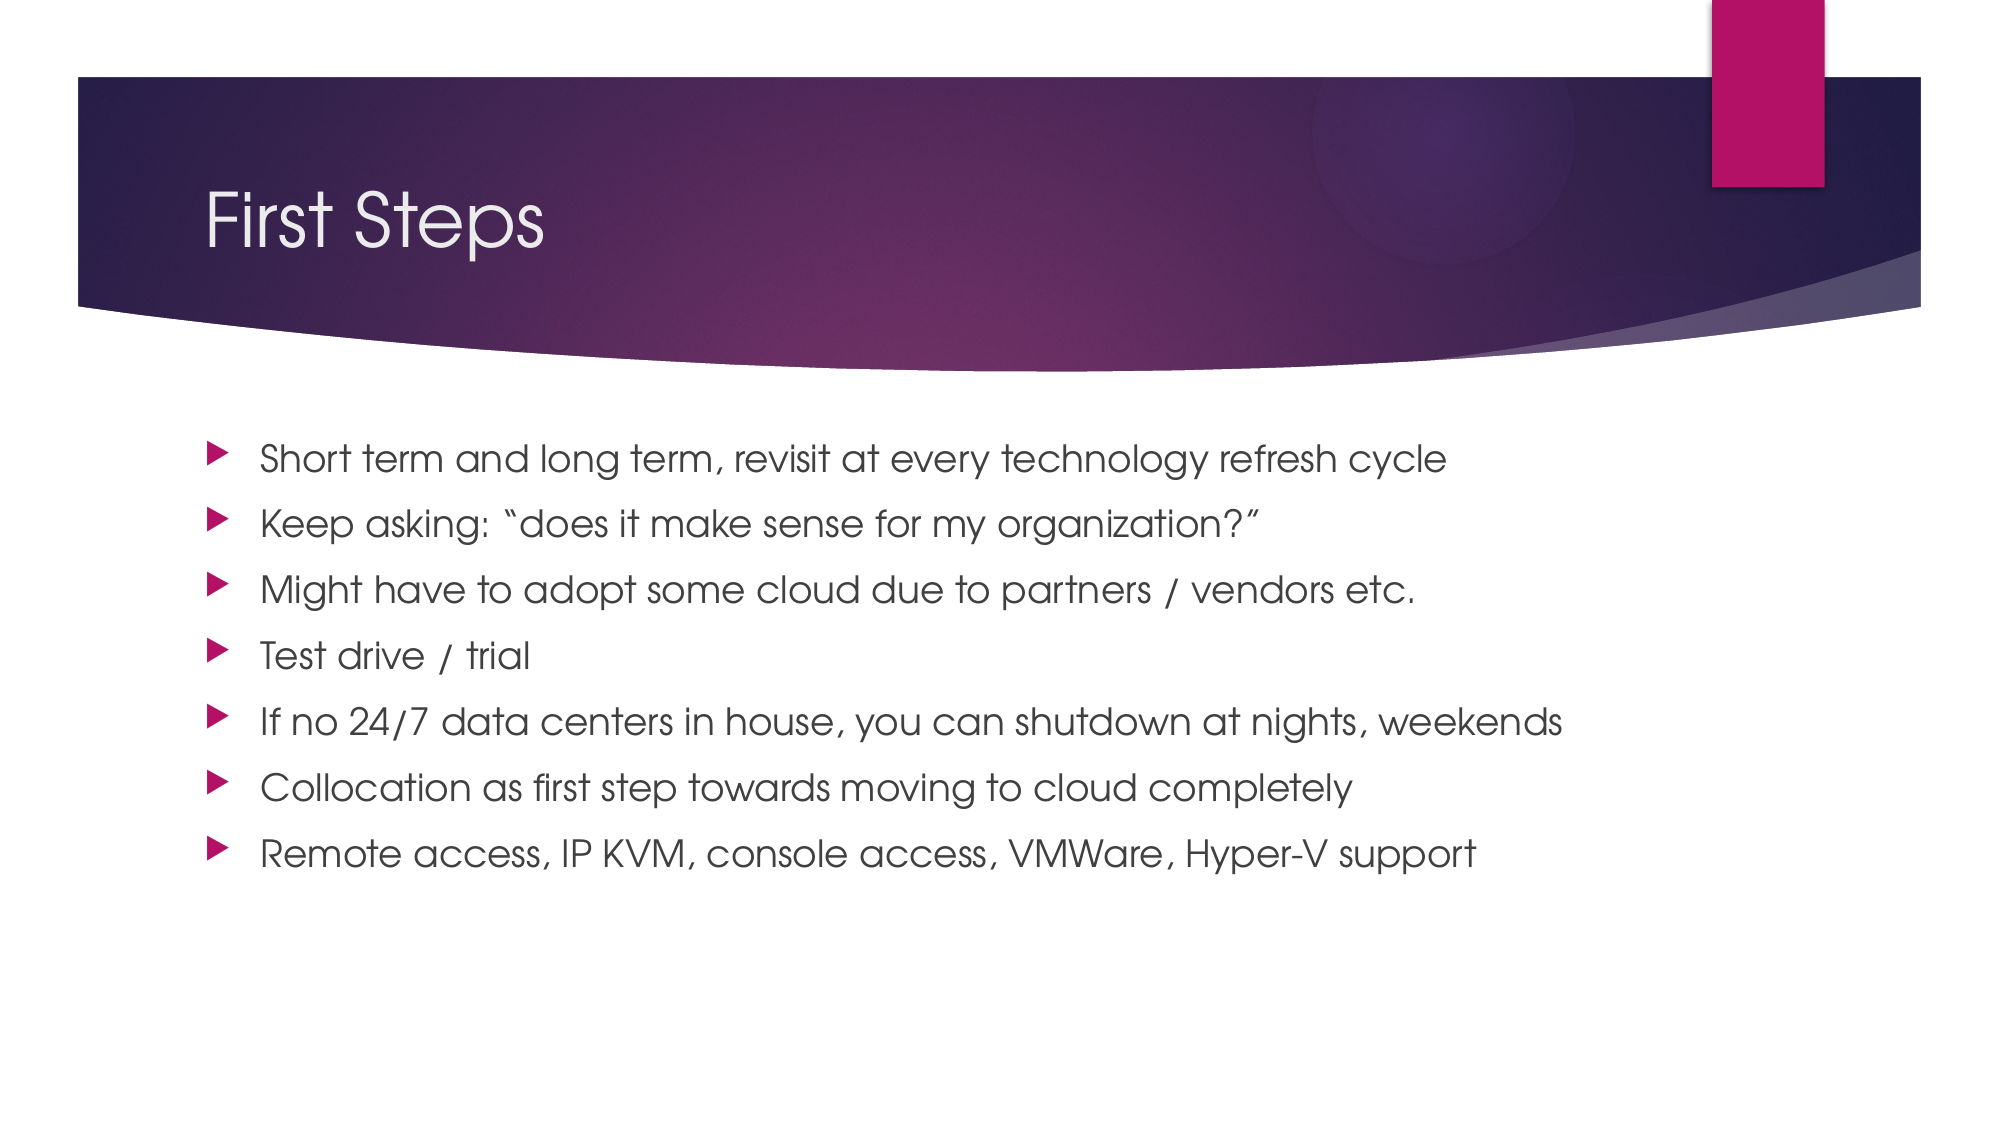

# First Steps
Short term and long term, revisit at every technology refresh cycle
Keep asking: “does it make sense for my organization?”
Might have to adopt some cloud due to partners / vendors etc.
Test drive / trial
If no 24/7 data centers in house, you can shutdown at nights, weekends
Collocation as first step towards moving to cloud completely
Remote access, IP KVM, console access, VMWare, Hyper-V support